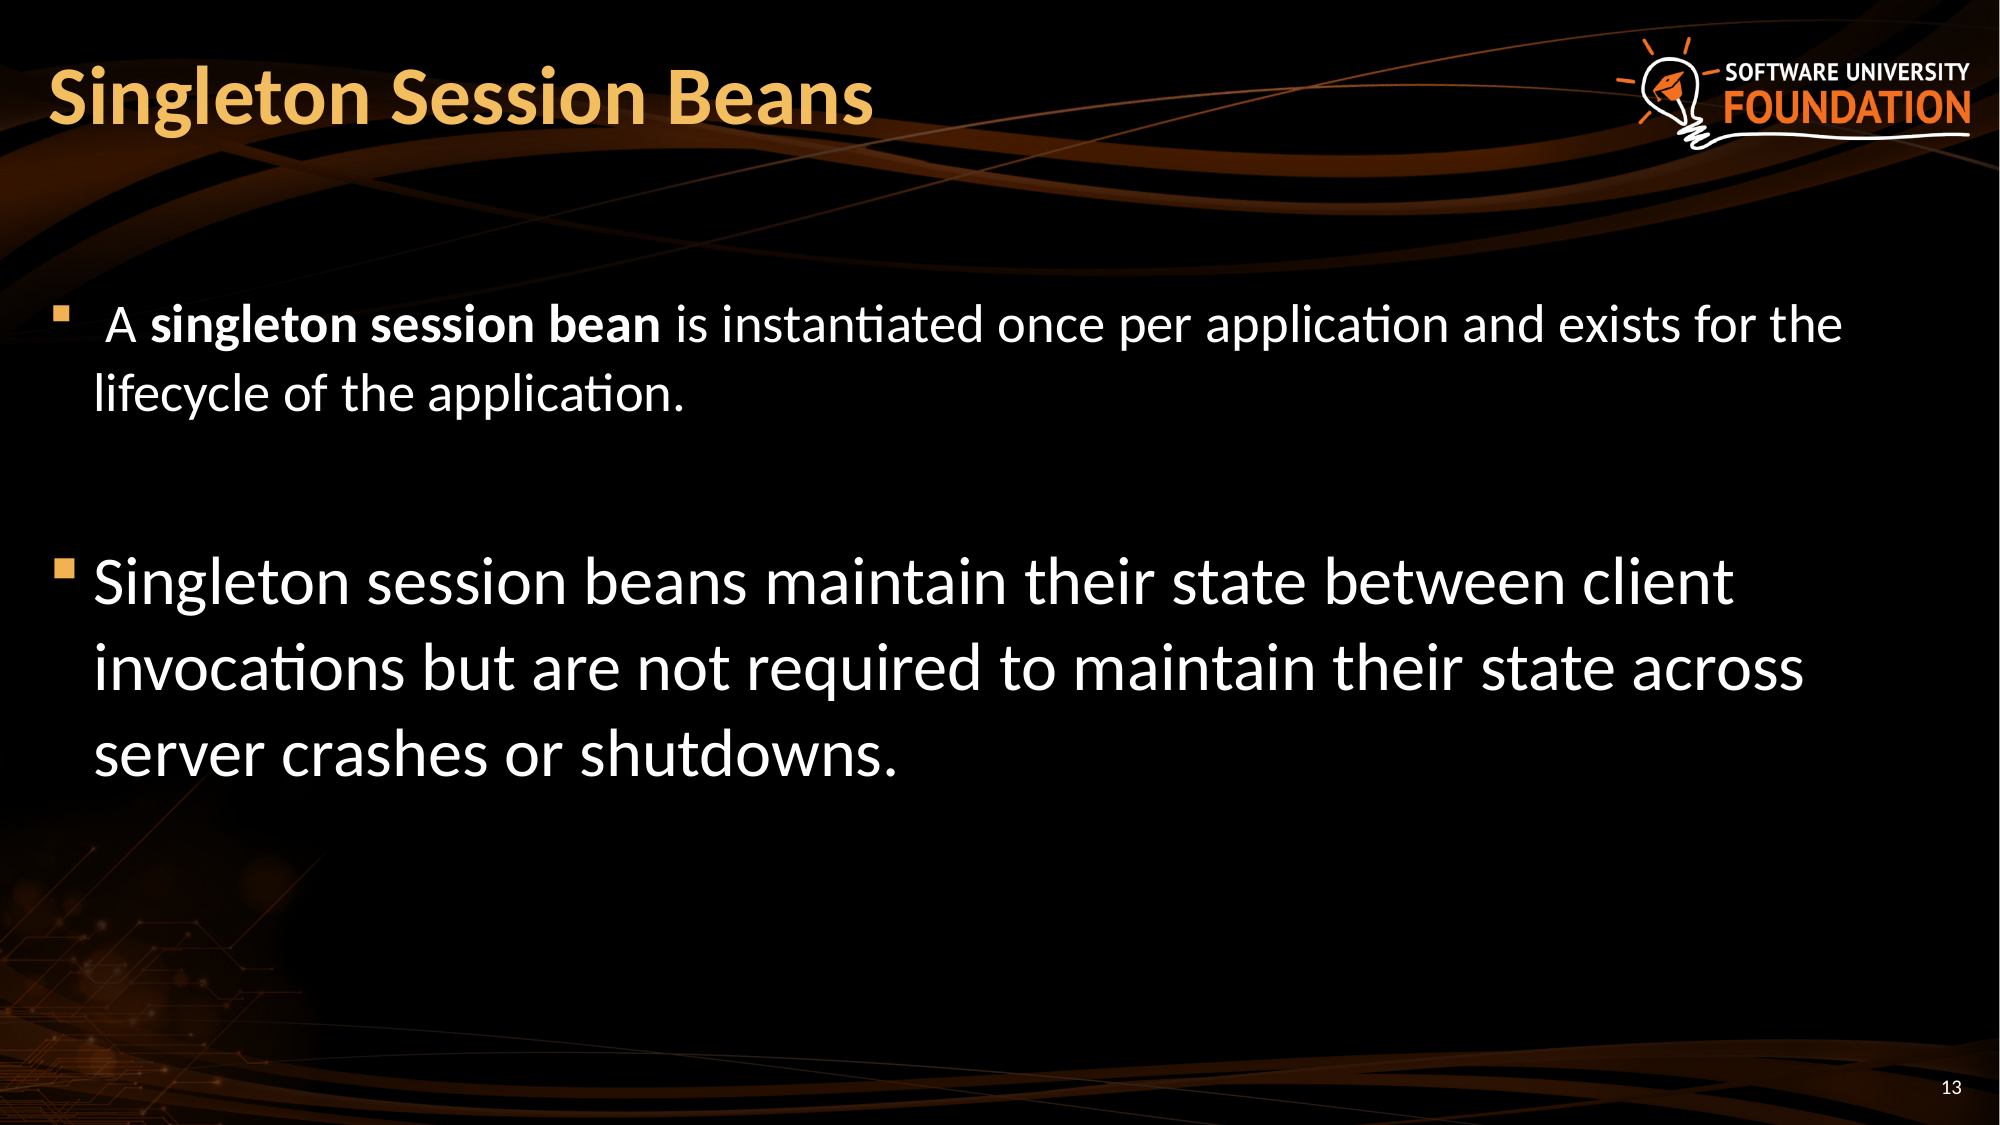

# Singleton Session Beans

 A singleton session bean is instantiated once per application and exists for the lifecycle of the application.

Singleton session beans maintain their state between client invocations but are not required to maintain their state across server crashes or shutdowns.

13